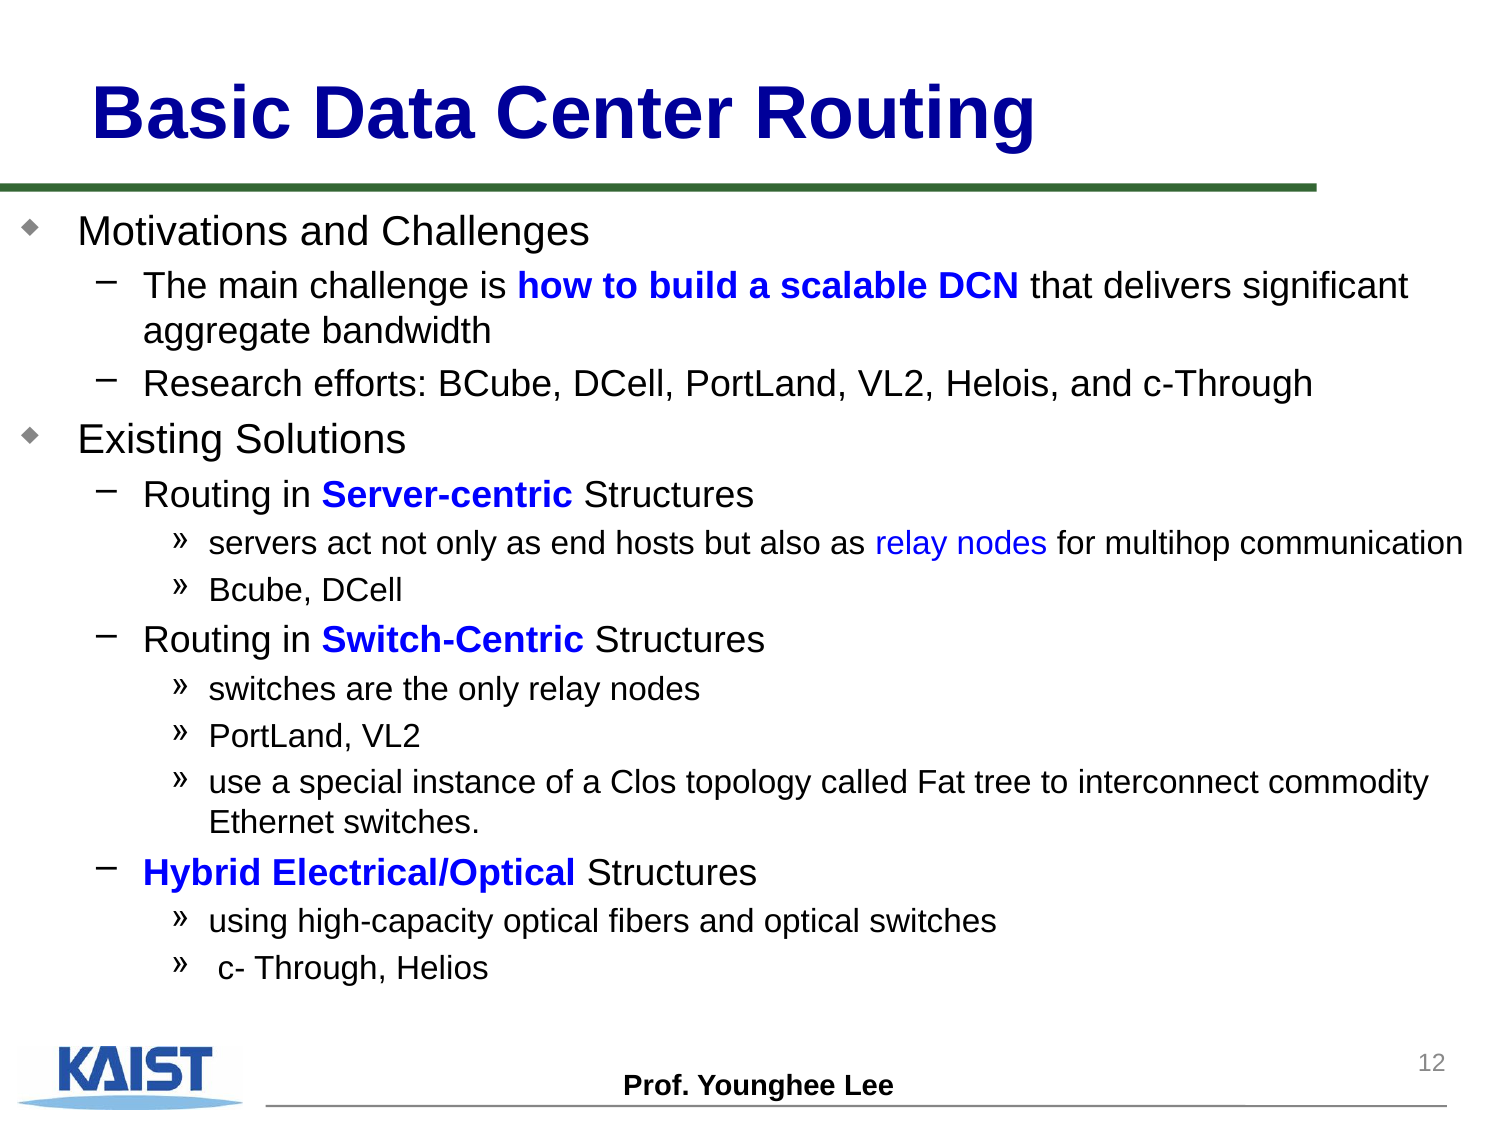

# Basic Data Center Routing
Motivations and Challenges
The main challenge is how to build a scalable DCN that delivers significant aggregate bandwidth
Research efforts: BCube, DCell, PortLand, VL2, Helois, and c-Through
Existing Solutions
Routing in Server-centric Structures
servers act not only as end hosts but also as relay nodes for multihop communication
Bcube, DCell
Routing in Switch-Centric Structures
switches are the only relay nodes
PortLand, VL2
use a special instance of a Clos topology called Fat tree to interconnect commodity Ethernet switches.
Hybrid Electrical/Optical Structures
using high-capacity optical fibers and optical switches
 c- Through, Helios
12